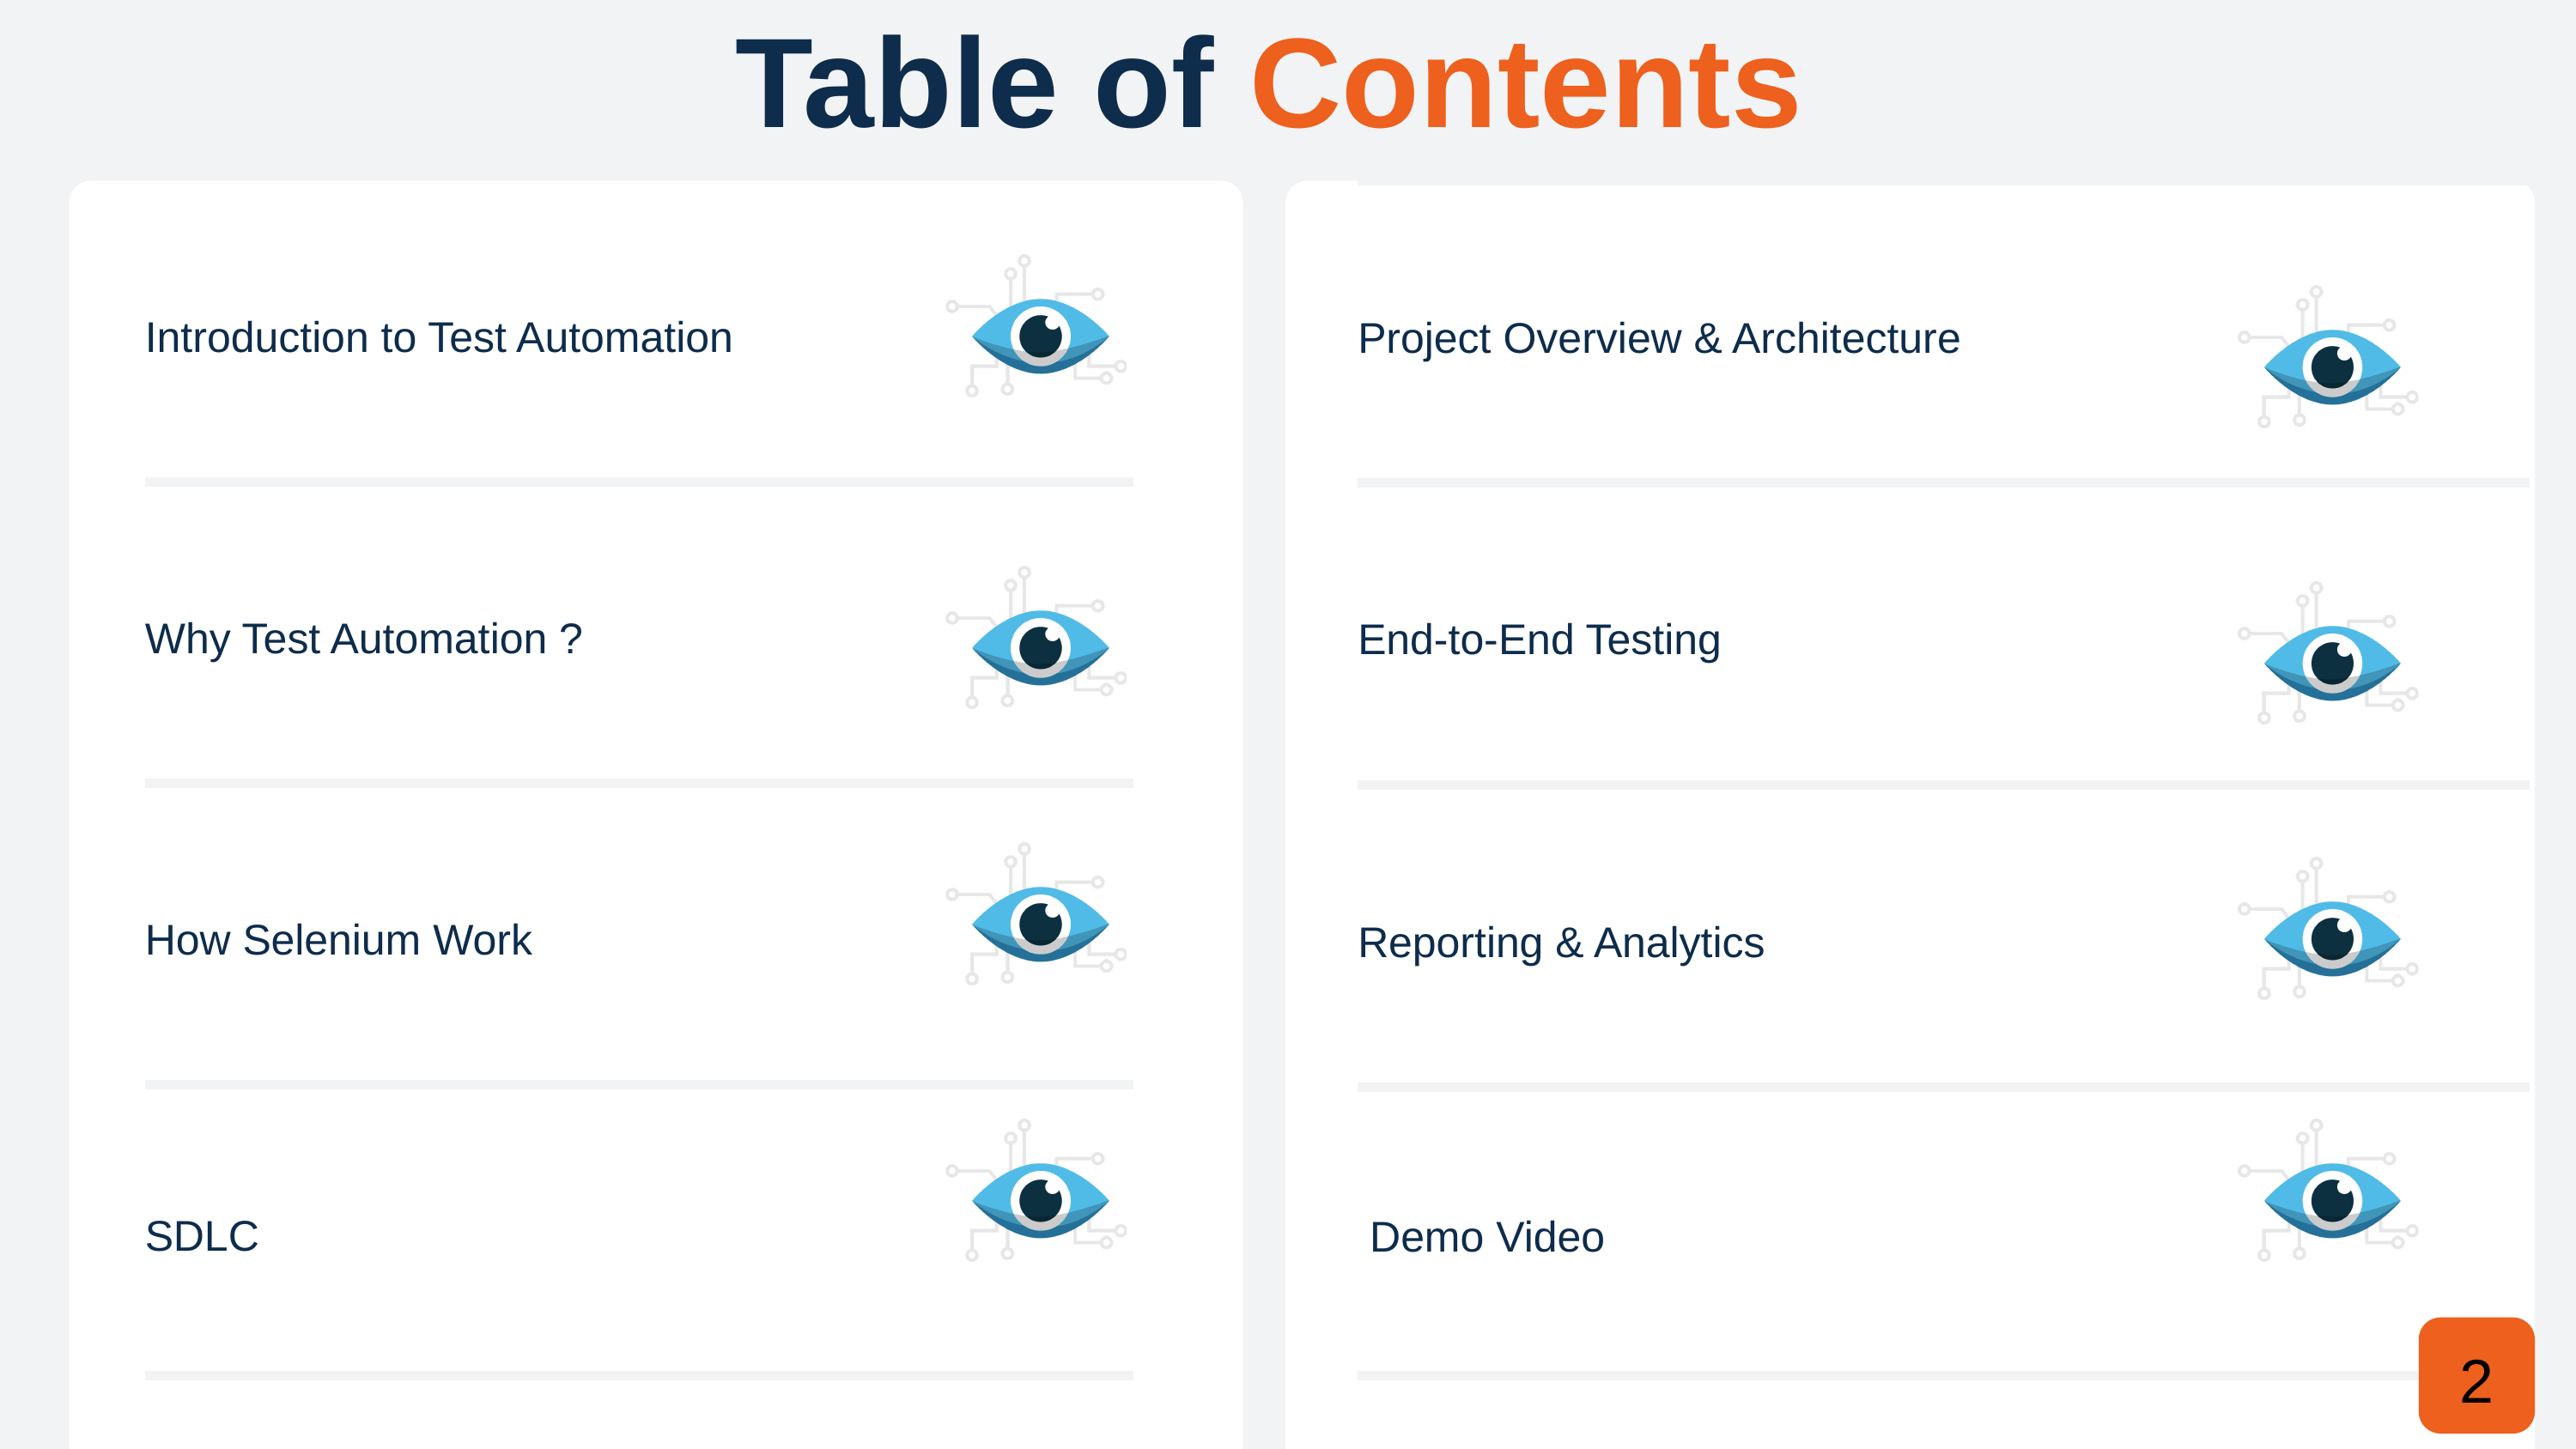

Table of Contents

| Introduction to Test Automation |
| --- |
| Why Test Automation ? |
| How Selenium Work |
| SDLC |

| Project Overview & Architecture |
| --- |
| End-to-End Testing |
| Reporting & Analytics |
| Demo Video |

2